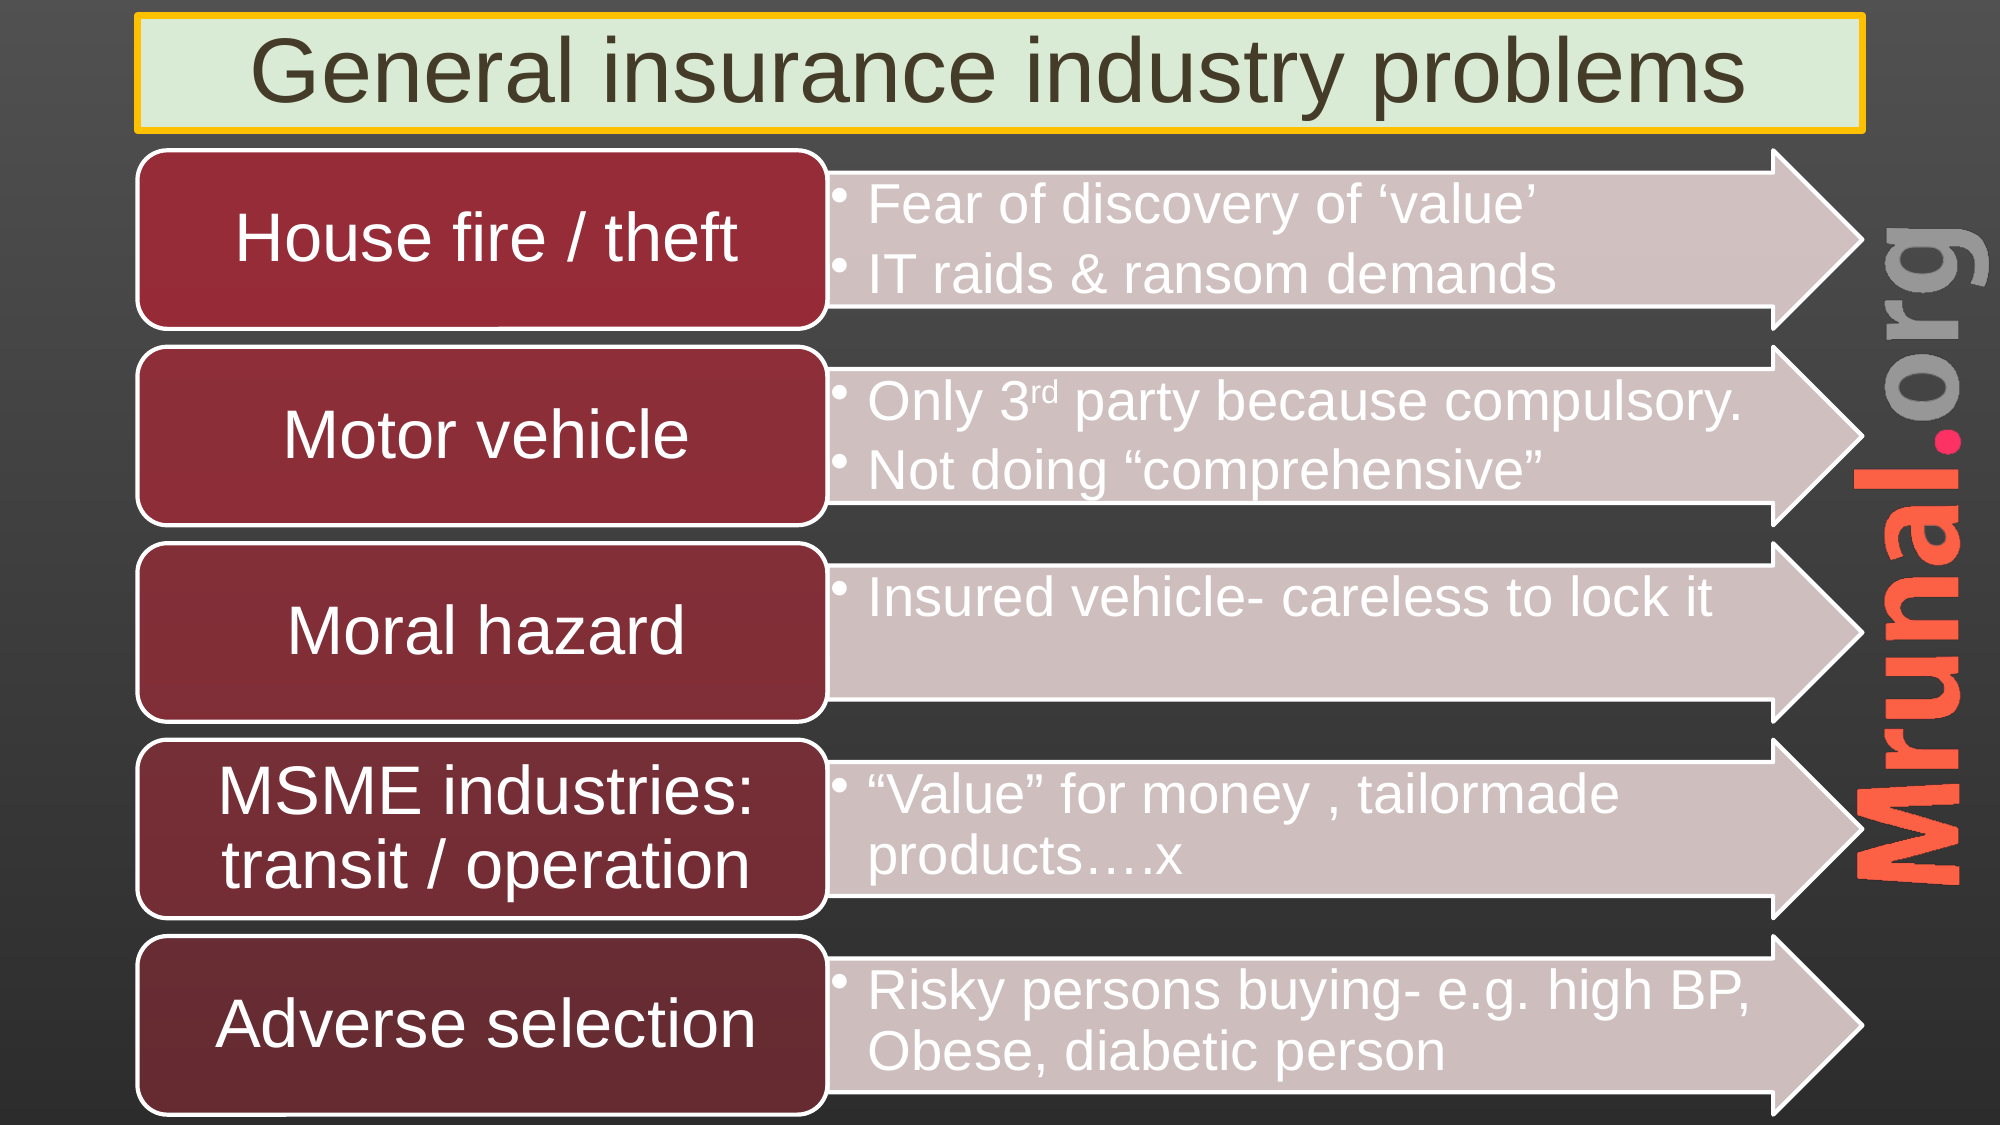

# General insurance industry problems
Fear of discovery of ‘value’
IT raids & ransom demands
House fire / theft
Only 3rd party because compulsory.
Not doing “comprehensive”
Motor vehicle
Insured vehicle- careless to lock it
Moral hazard
“Value” for money , tailormade products….x
MSME industries: transit / operation
Risky persons buying- e.g. high BP, Obese, diabetic person
Adverse selection